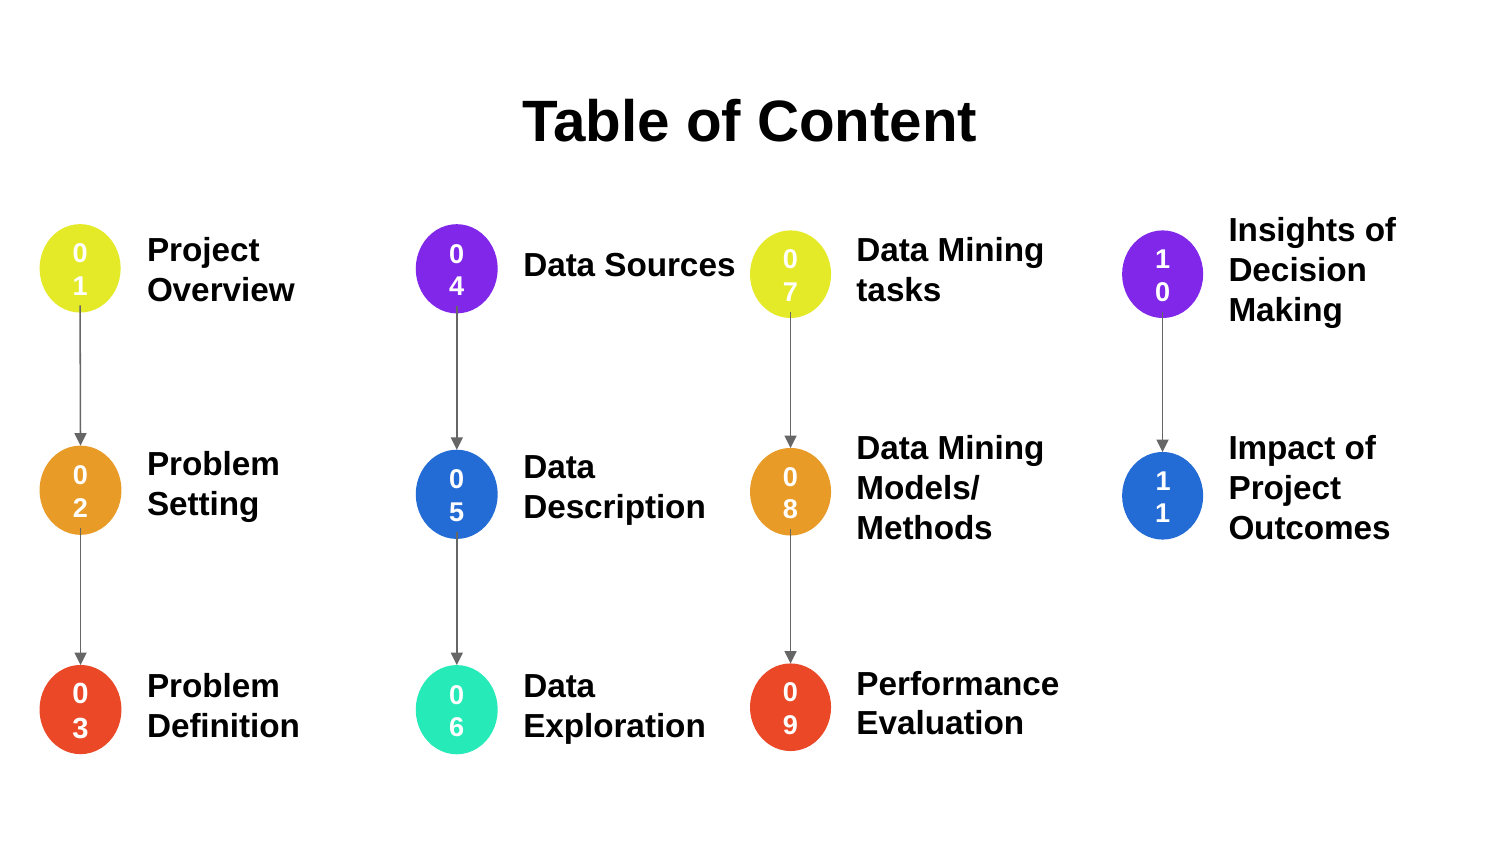

# Table of Content
Data Sources
04
Data Mining tasks
07
Insights of Decision Making
10
Project Overview
01
Data Description
05
Problem Setting
02
Impact of Project Outcomes
11
Data Mining Models/ Methods
08
Performance Evaluation
09
Problem Definition
03
Data Exploration
06